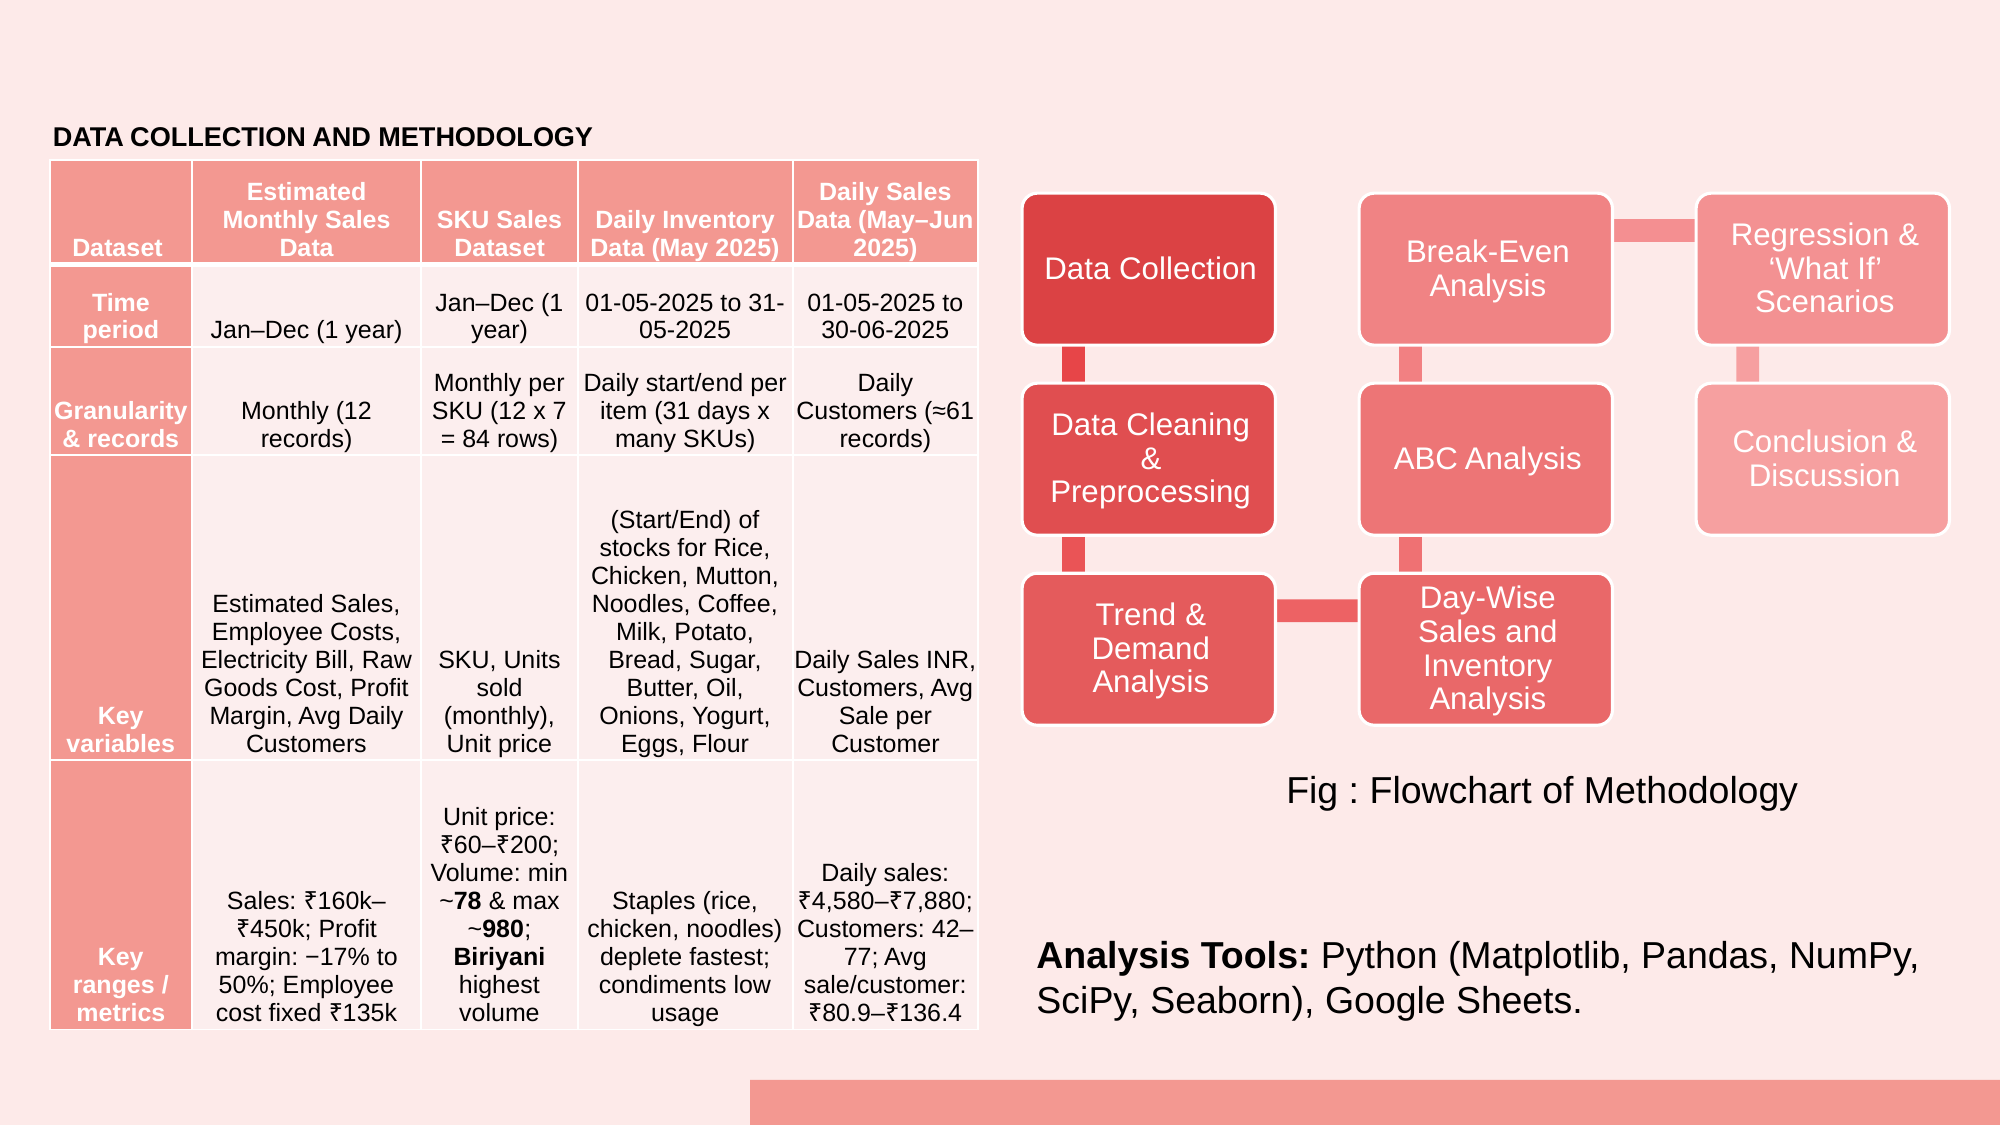

# Data Collection and Methodology
| Dataset | Estimated Monthly Sales Data | SKU Sales Dataset | Daily Inventory Data (May 2025) | Daily Sales Data (May–Jun 2025) |
| --- | --- | --- | --- | --- |
| Time period | Jan–Dec (1 year) | Jan–Dec (1 year) | 01-05-2025 to 31-05-2025 | 01-05-2025 to 30-06-2025 |
| Granularity & records | Monthly (12 records) | Monthly per SKU (12 x 7 = 84 rows) | Daily start/end per item (31 days x many SKUs) | Daily Customers (≈61 records) |
| Key variables | Estimated Sales, Employee Costs, Electricity Bill, Raw Goods Cost, Profit Margin, Avg Daily Customers | SKU, Units sold (monthly), Unit price | (Start/End) of stocks for Rice, Chicken, Mutton, Noodles, Coffee, Milk, Potato, Bread, Sugar, Butter, Oil, Onions, Yogurt, Eggs, Flour | Daily Sales INR, Customers, Avg Sale per Customer |
| Key ranges / metrics | Sales: ₹160k–₹450k; Profit margin: −17% to 50%; Employee cost fixed ₹135k | Unit price: ₹60–₹200; Volume: min ~78 & max ~980; Biriyani highest volume | Staples (rice, chicken, noodles) deplete fastest; condiments low usage | Daily sales: ₹4,580–₹7,880; Customers: 42–77; Avg sale/customer: ₹80.9–₹136.4 |
Data Collection
Data Cleaning & Preprocessing
Trend & Demand Analysis
Day-Wise Sales and Inventory Analysis
ABC Analysis
Break-Even Analysis
Regression & ‘What If’ Scenarios
Conclusion & Discussion
Fig : Flowchart of Methodology
Analysis Tools: Python (Matplotlib, Pandas, NumPy, SciPy, Seaborn), Google Sheets.